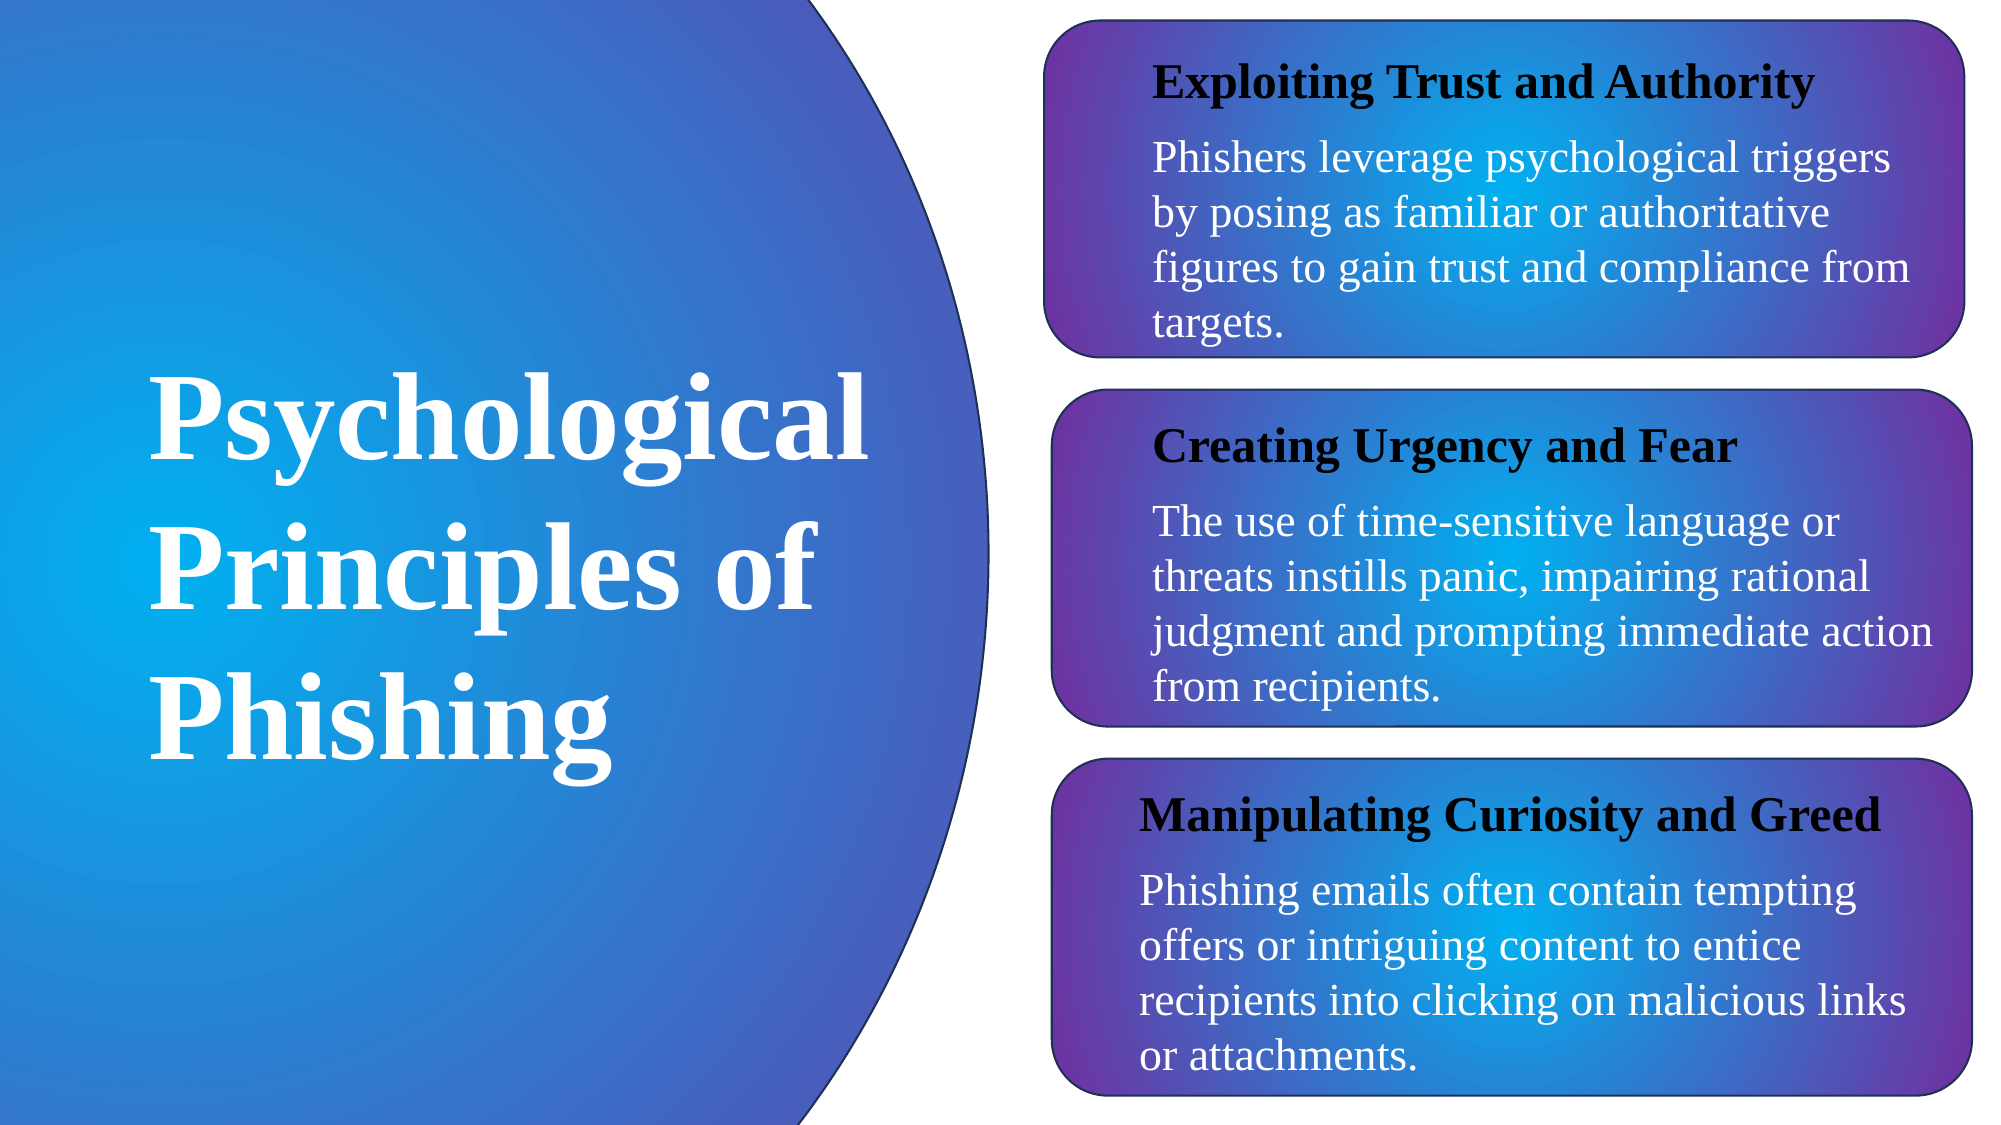

Exploiting Trust and Authority
Phishers leverage psychological triggers by posing as familiar or authoritative figures to gain trust and compliance from targets.
Psychological Principles of Phishing

Creating Urgency and Fear
The use of time-sensitive language or threats instills panic, impairing rational judgment and prompting immediate action from recipients.

Manipulating Curiosity and Greed
Phishing emails often contain tempting offers or intriguing content to entice recipients into clicking on malicious links or attachments.